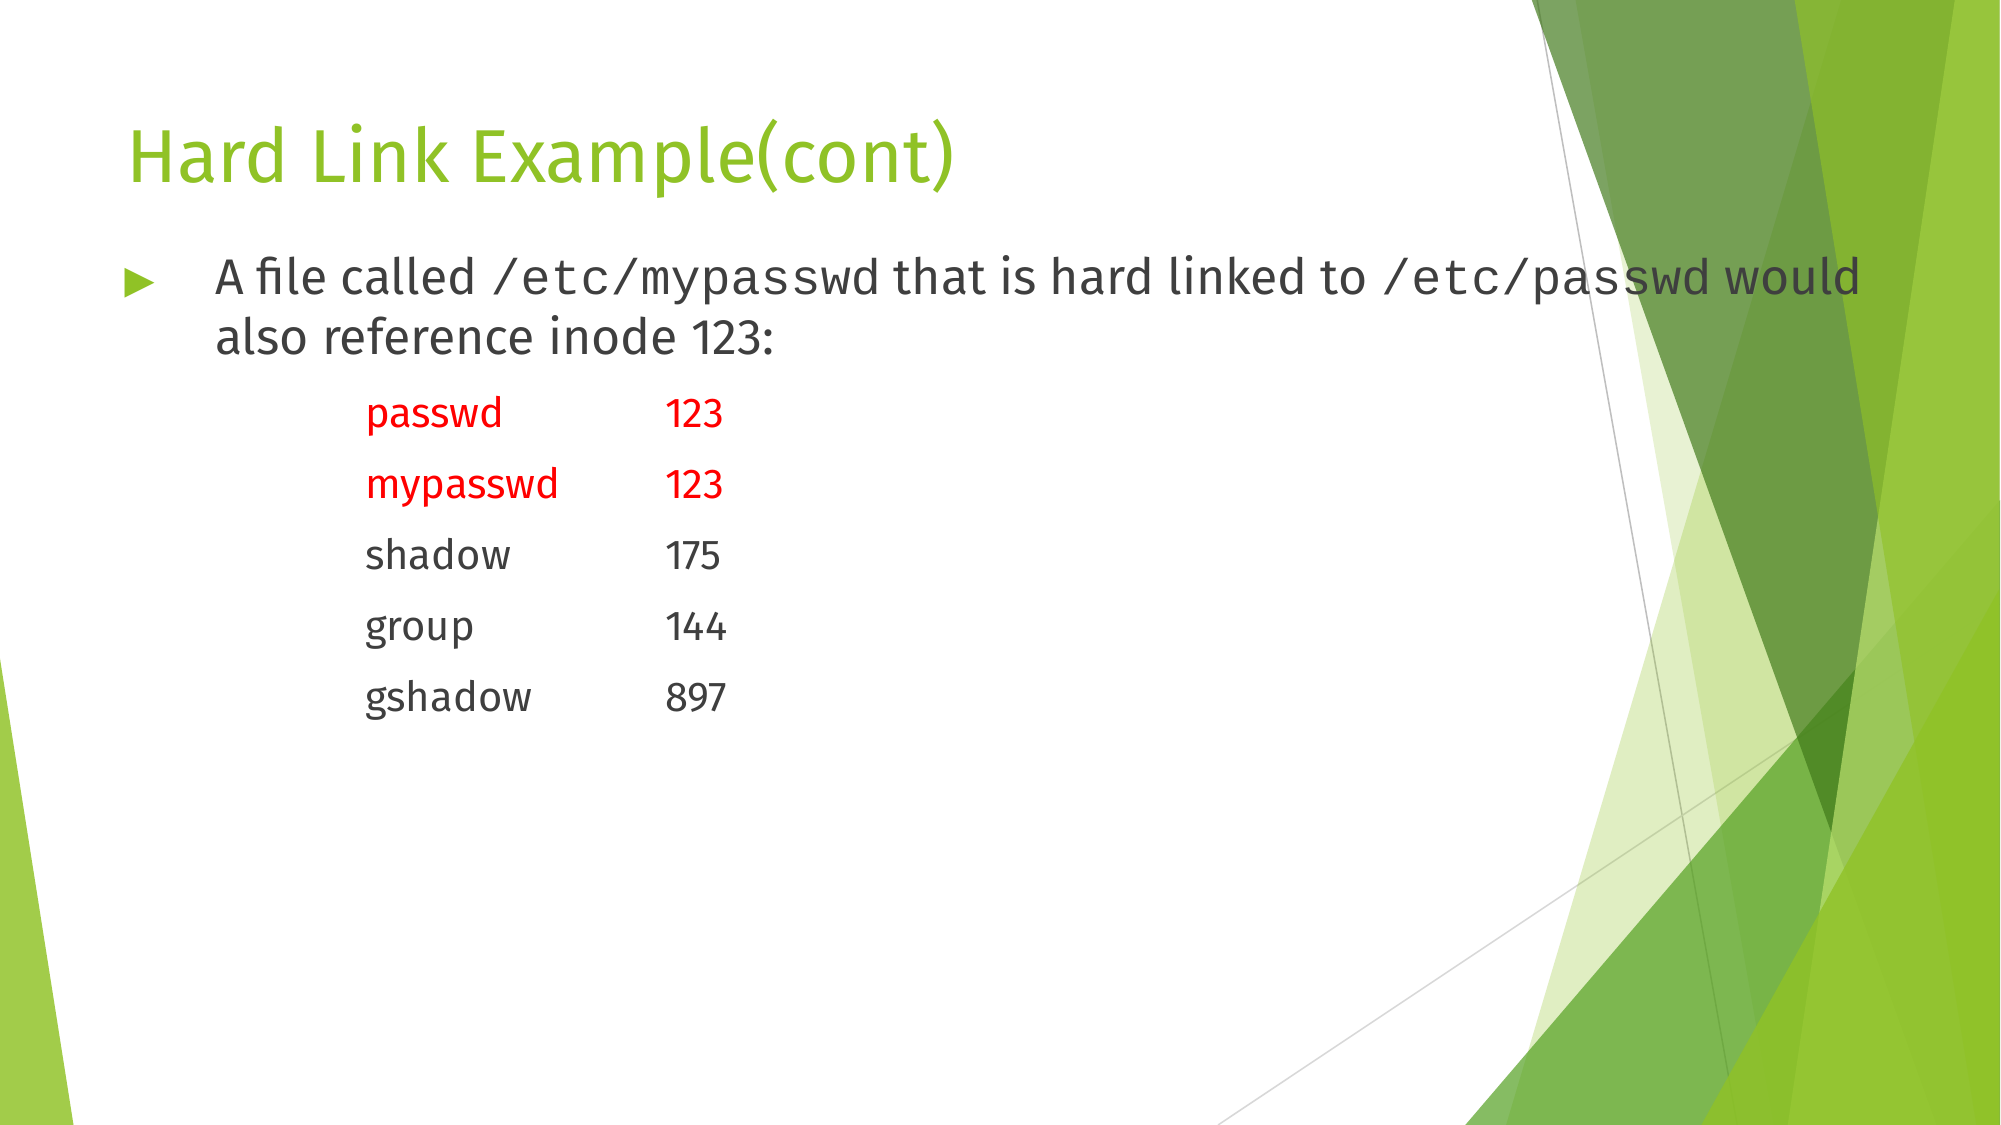

Hard Link Example(cont)
A file called /etc/mypasswd that is hard linked to /etc/passwd would also reference inode 123:
		passwd		123
		mypasswd	123
		shadow		175
		group		144
		gshadow	897